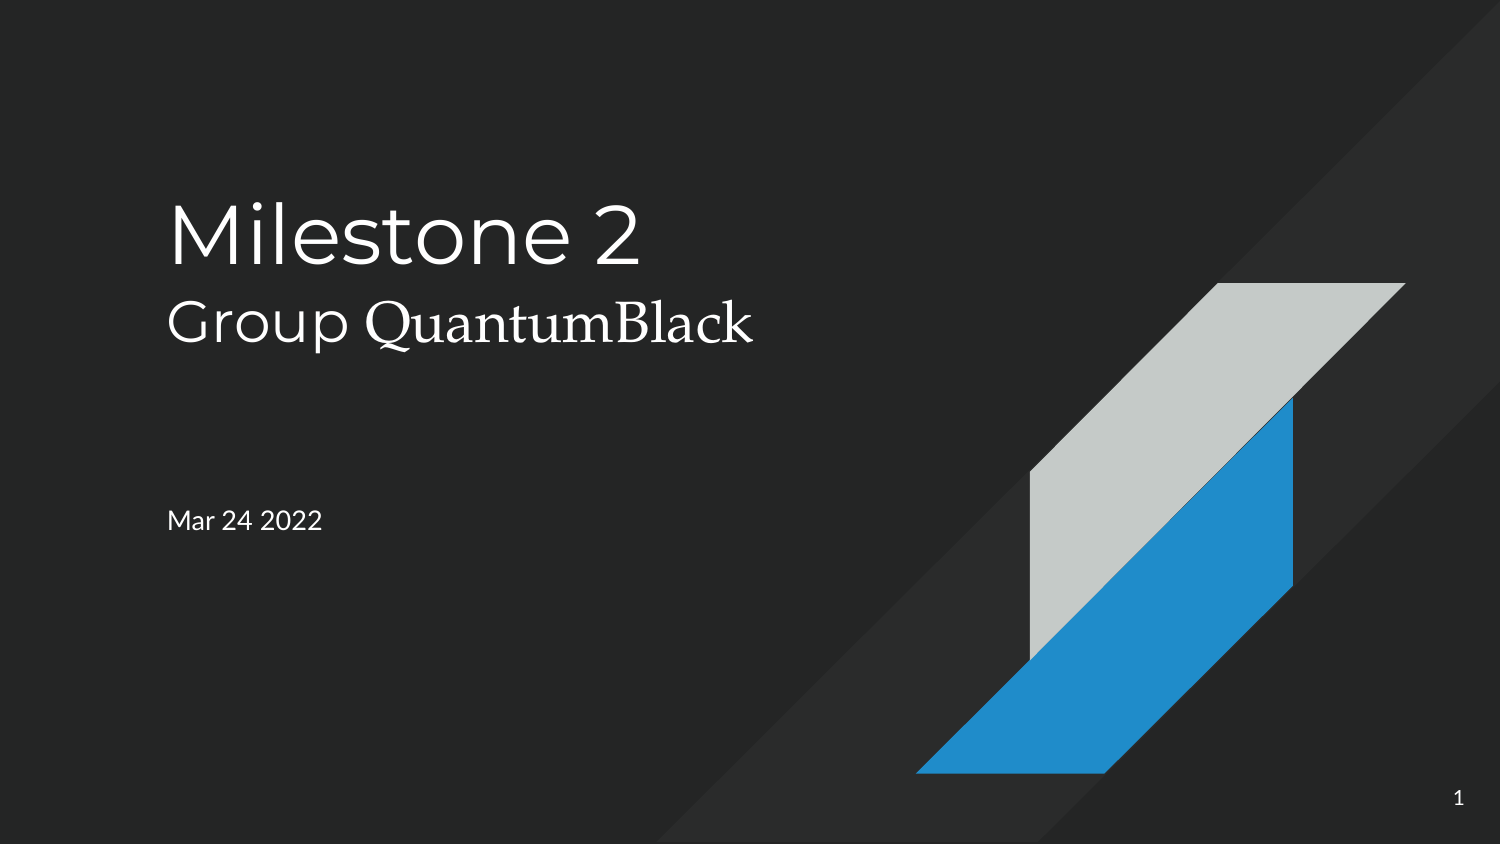

# Milestone 2
Group QuantumBlack
Mar 24 2022
1